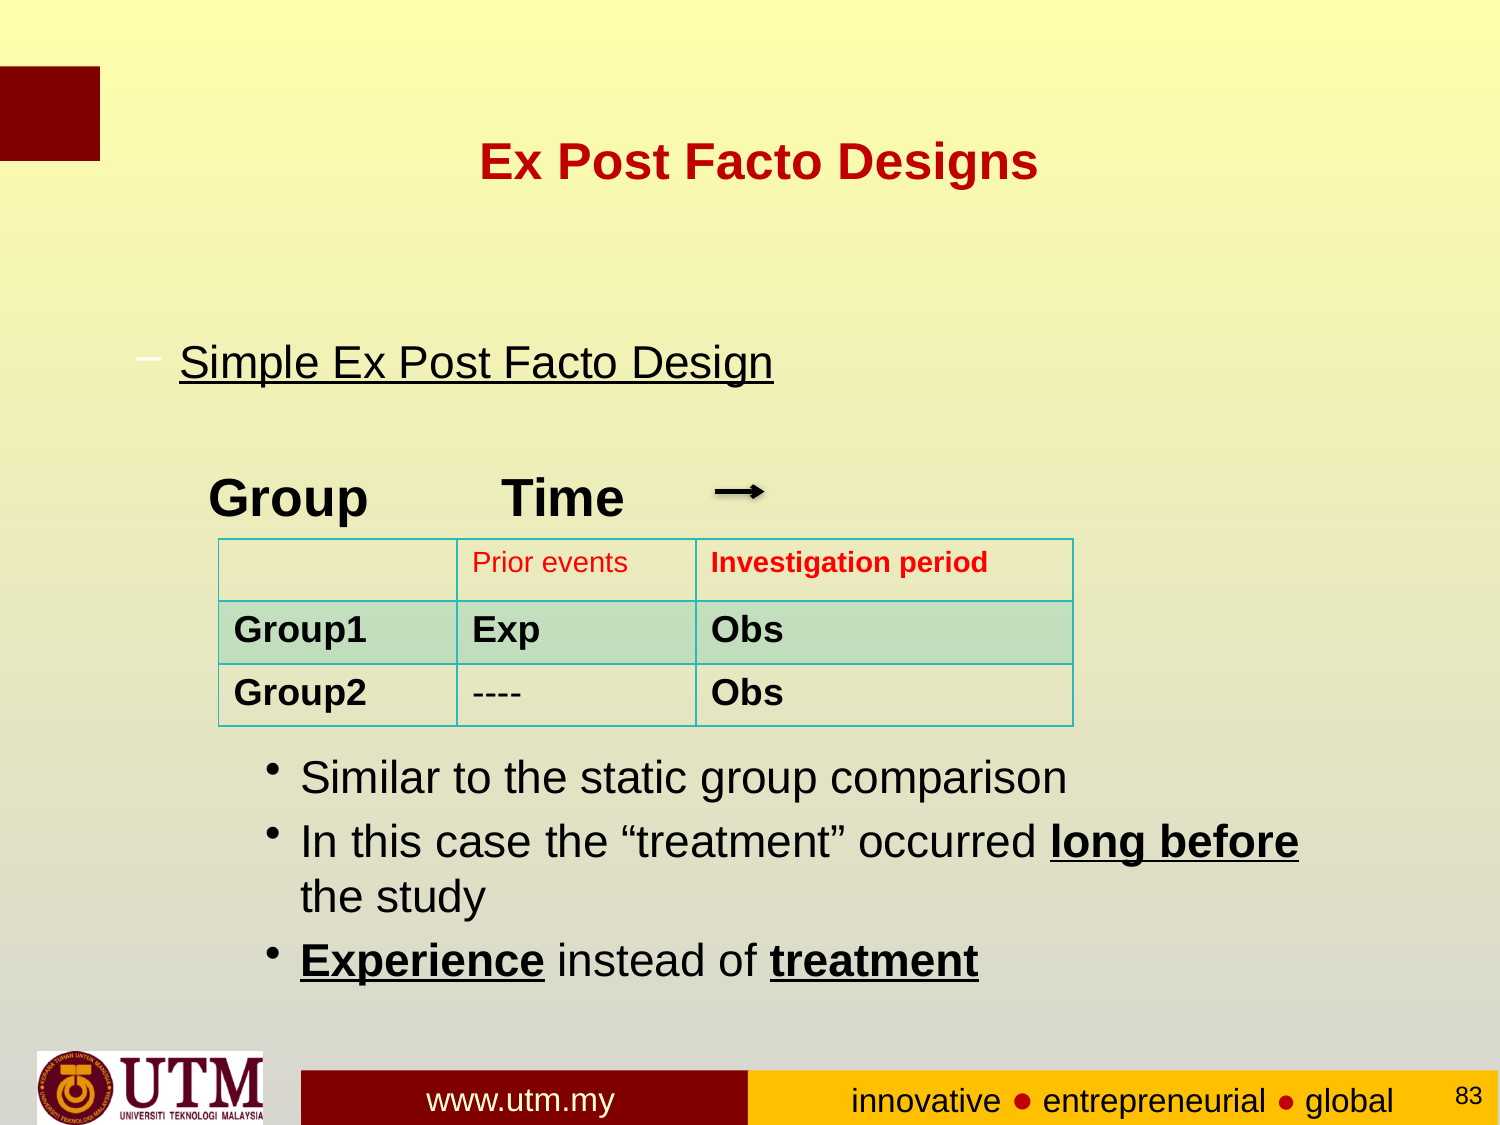

# Ex Post Facto Designs
Simple Ex Post Facto Design

     Group         Time

Similar to the static group comparison
In this case the “treatment” occurred long before the study
Experience instead of treatment

|  | Prior events | Investigation period |
| --- | --- | --- |
| Group1 | Exp | Obs |
| Group2 | ---- | Obs |